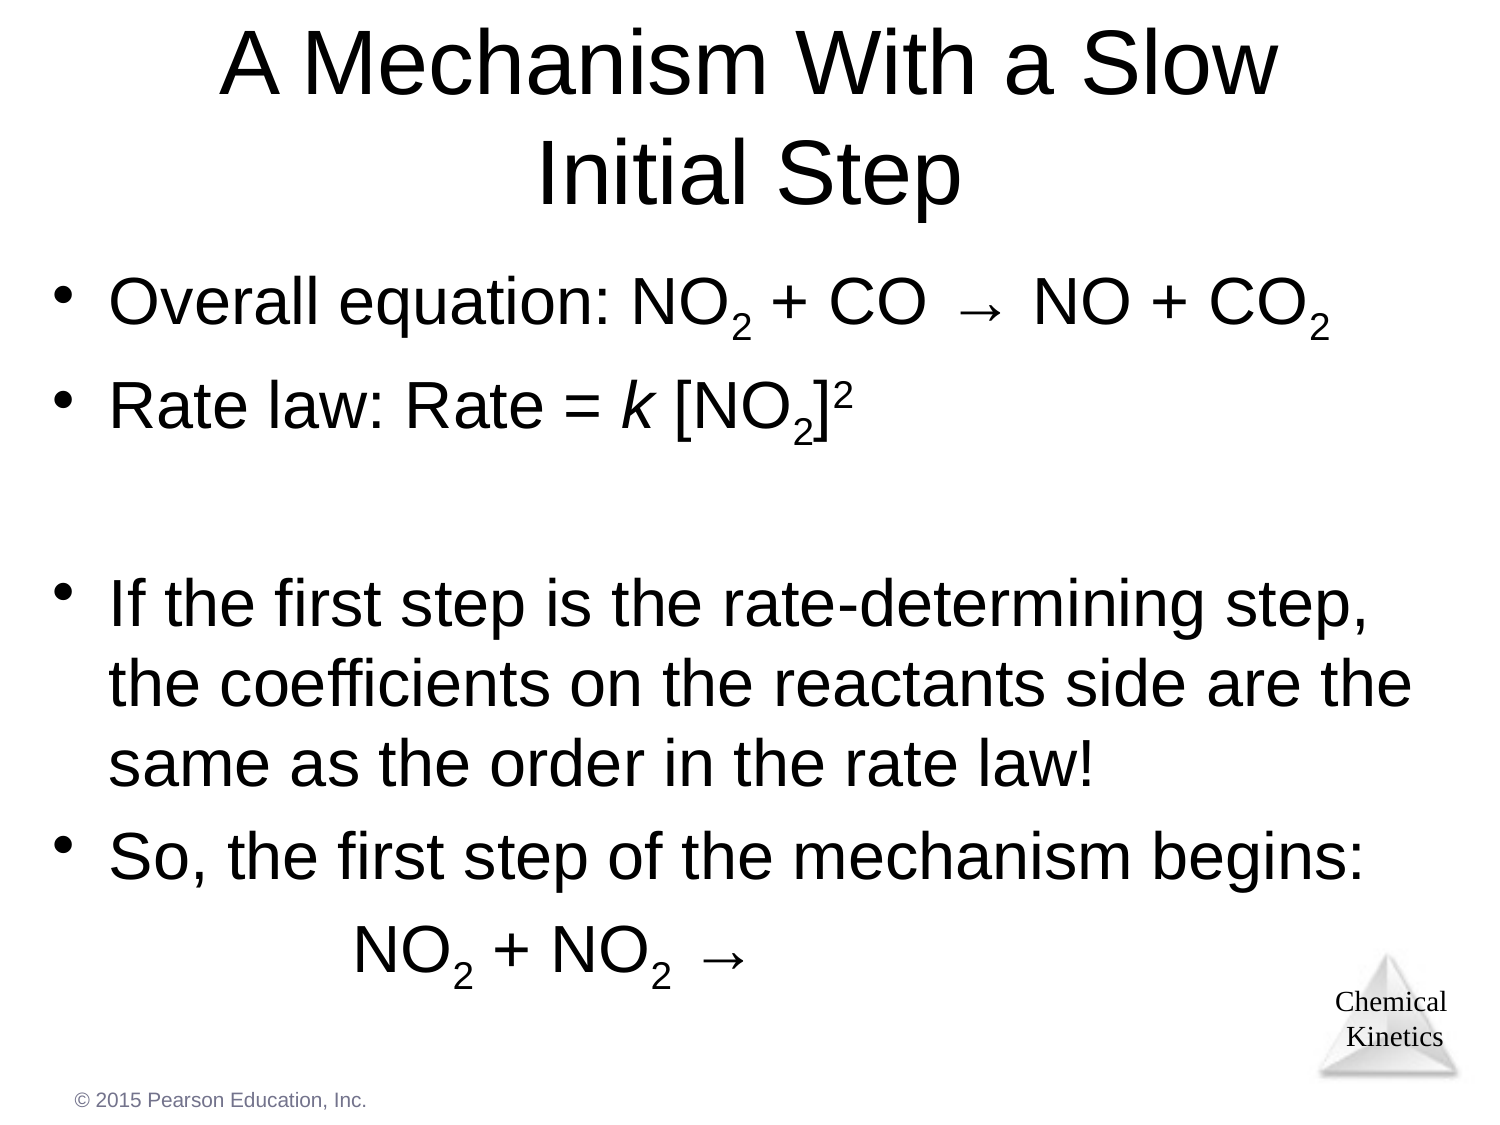

# A Mechanism With a Slow Initial Step
Overall equation: NO2 + CO → NO + CO2
Rate law: Rate = k [NO2]2

If the first step is the rate-determining step, the coefficients on the reactants side are the same as the order in the rate law!
So, the first step of the mechanism begins:
		NO2 + NO2 →